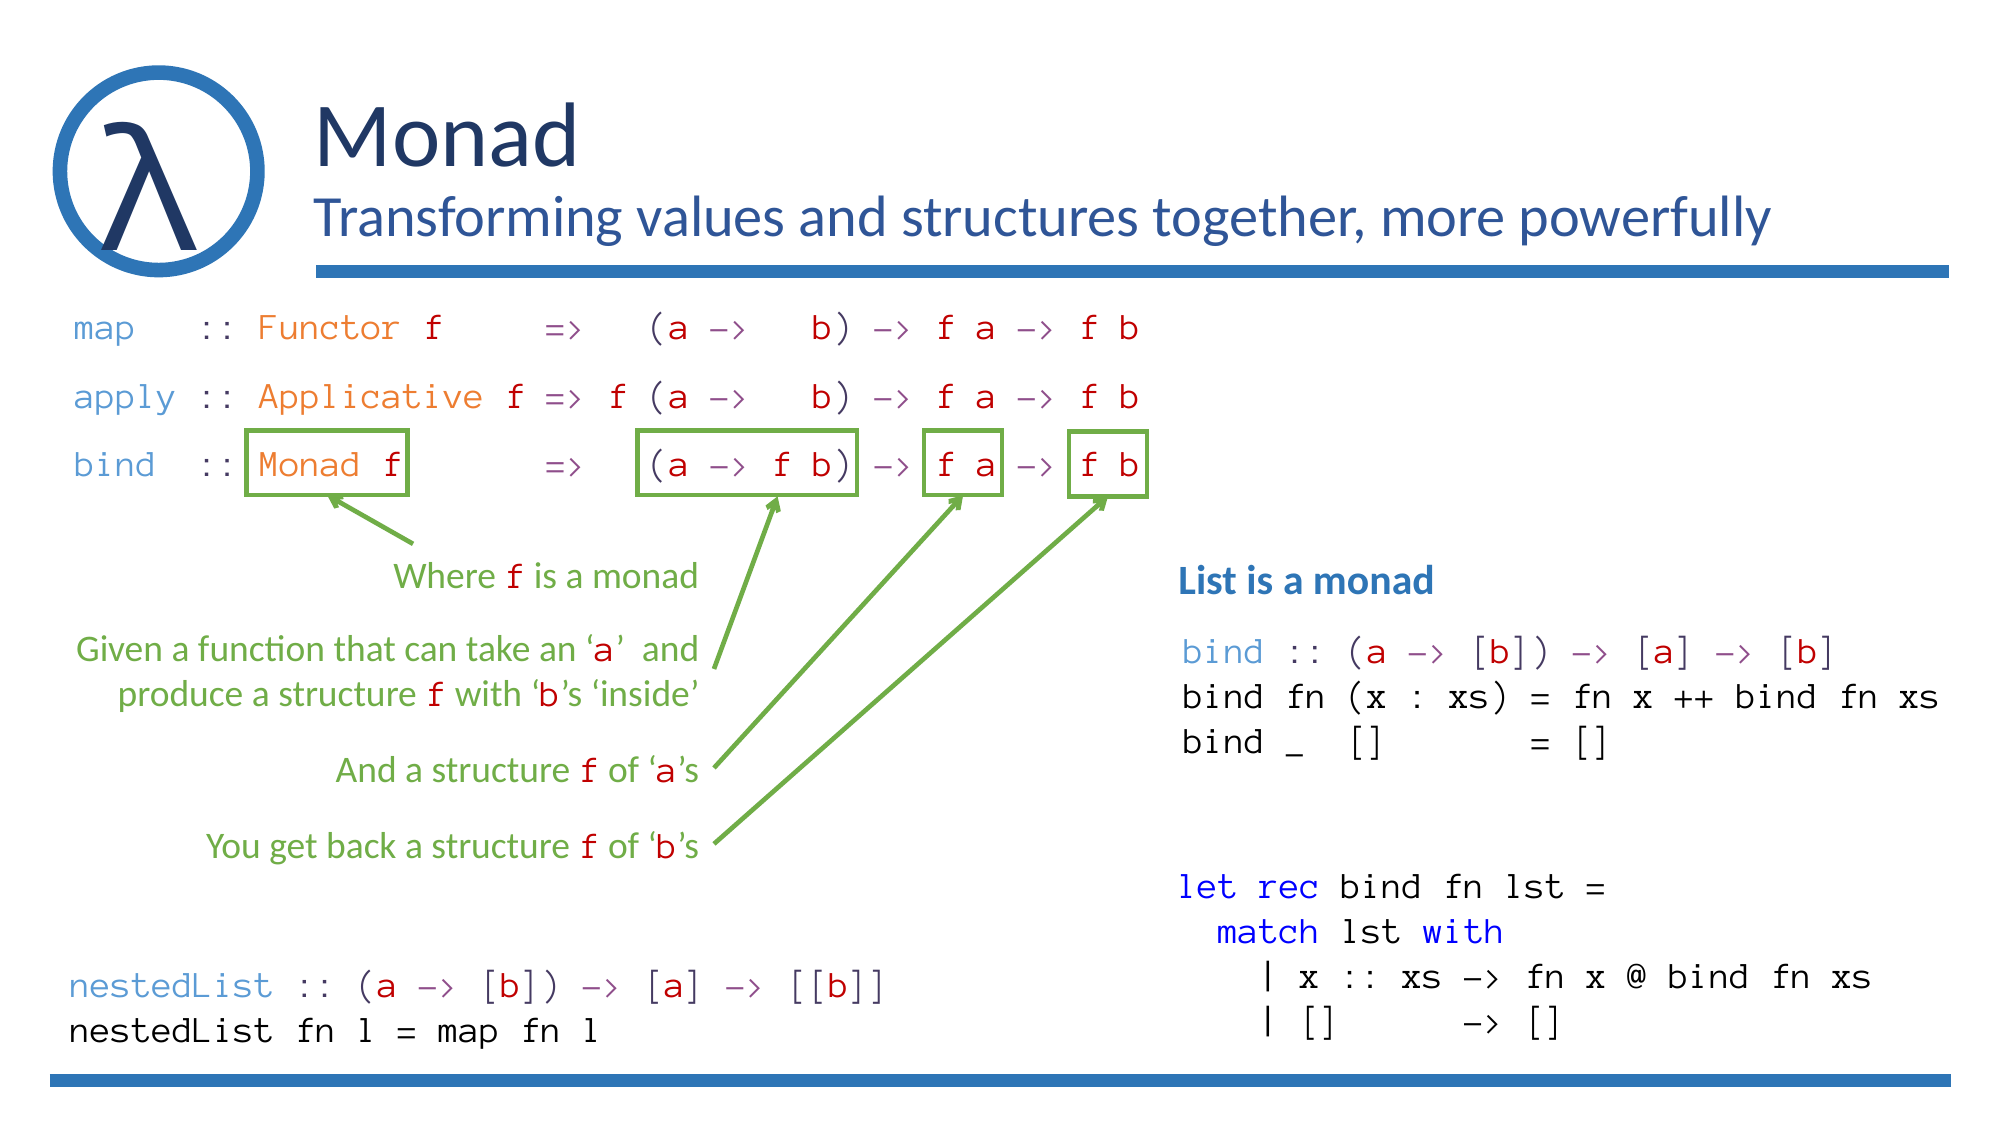

# Monad Transforming values and structures together, more powerfully
map   :: Functor f     =>   (a ->   b) -> f a -> f b
apply :: Applicative f => f (a ->   b) -> f a -> f b

Where f is a monad

Given a function that can take an ‘a’  and produce a structure f with ‘b’s ‘inside’

And a structure f of ‘a’s
bind  :: Monad f       =>   (a -> f b) -> f a -> f b

You get back a structure f of ‘b’s
List is a monad
bind :: (a -> [b]) -> [a] -> [b]
bind fn (x : xs) = fn x ++ bind fn xs
bind _  []       = []
let rec bind fn lst =
  match lst with
    | x :: xs -> fn x @ bind fn xs
    | []      -> []
nestedList :: (a -> [b]) -> [a] -> [[b]]
nestedList fn l = map fn l